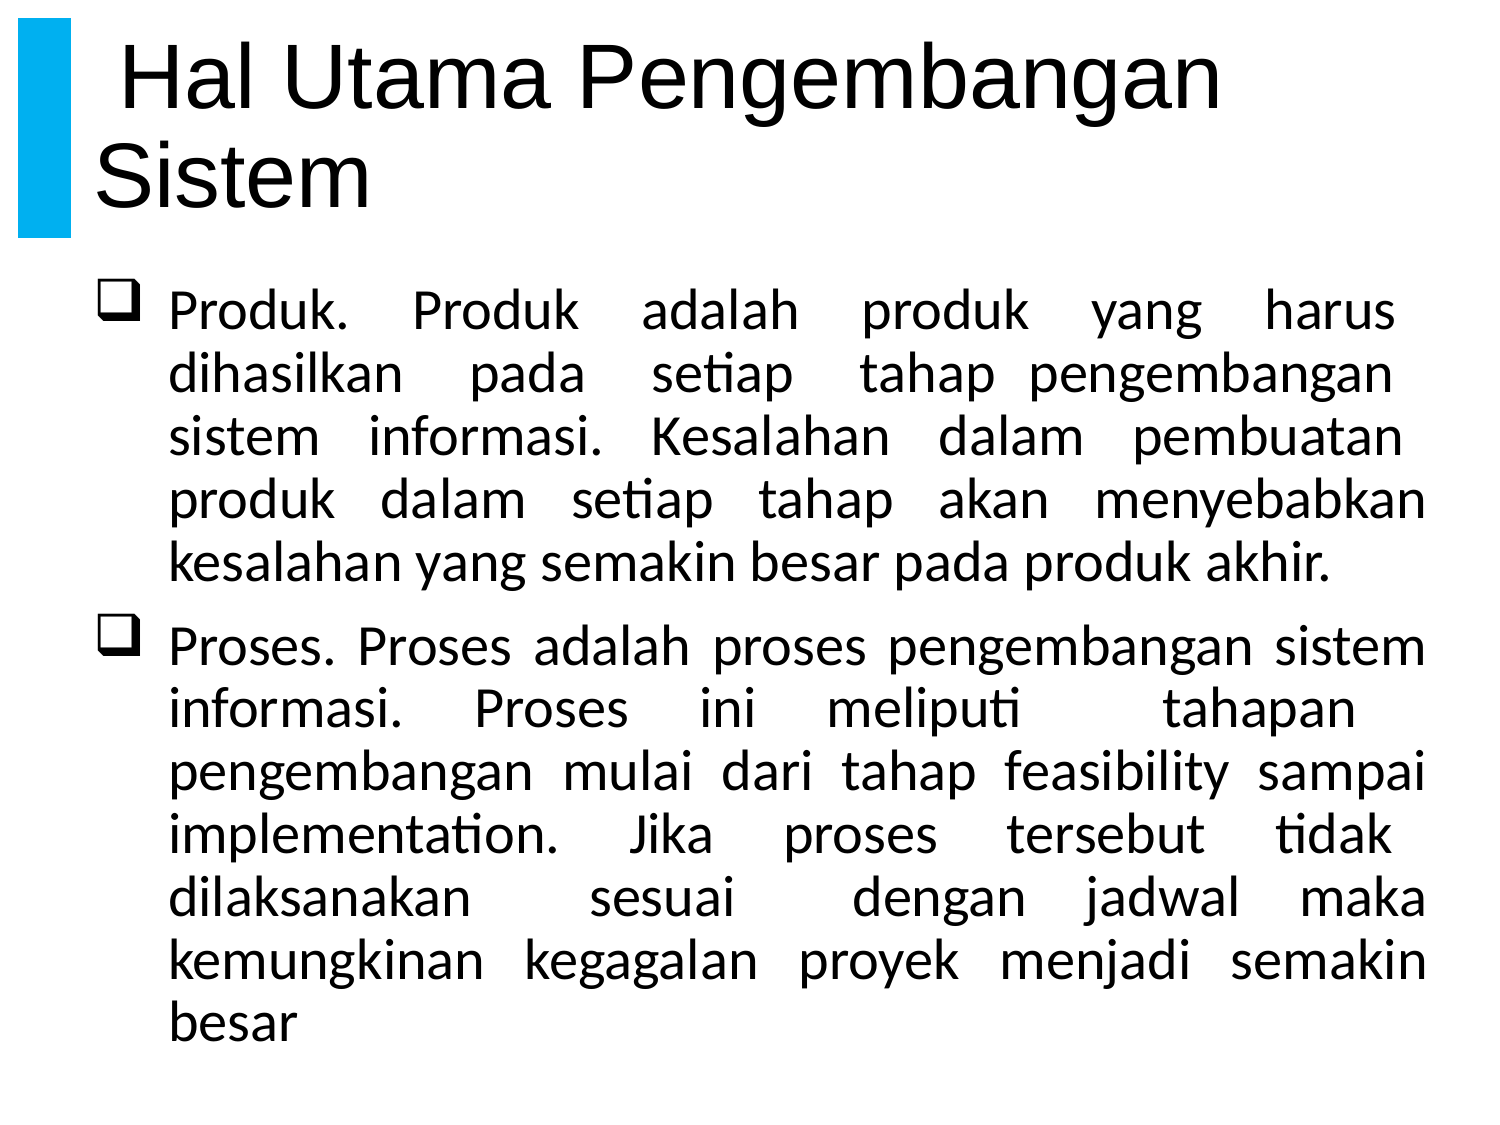

# Hal Utama Pengembangan Sistem
Produk.  Produk  adalah  produk  yang  harus  dihasilkan  pada  setiap  tahap pengembangan  sistem  informasi.  Kesalahan  dalam  pembuatan  produk dalam setiap tahap akan menyebabkan kesalahan yang semakin besar pada produk akhir.
Proses. Proses adalah proses pengembangan sistem informasi. Proses ini meliputi  tahapan  pengembangan  mulai  dari  tahap  feasibility  sampai implementation.  Jika  proses  tersebut  tidak  dilaksanakan  sesuai  dengan jadwal maka kemungkinan kegagalan proyek menjadi semakin besar